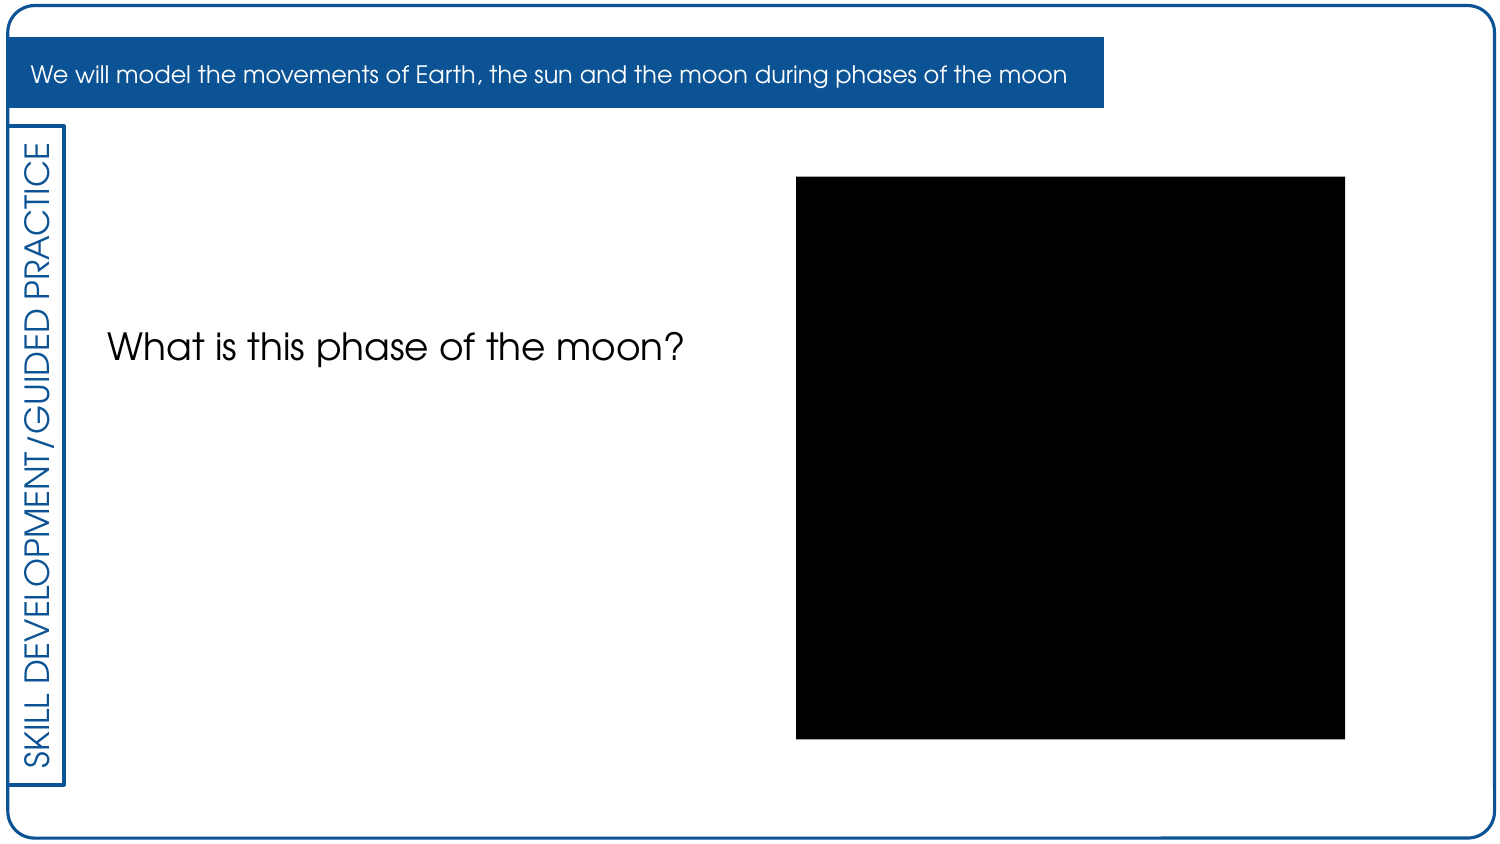

We will model the movements of Earth, the sun and the moon during phases of the moon

What is this phase of the moon?